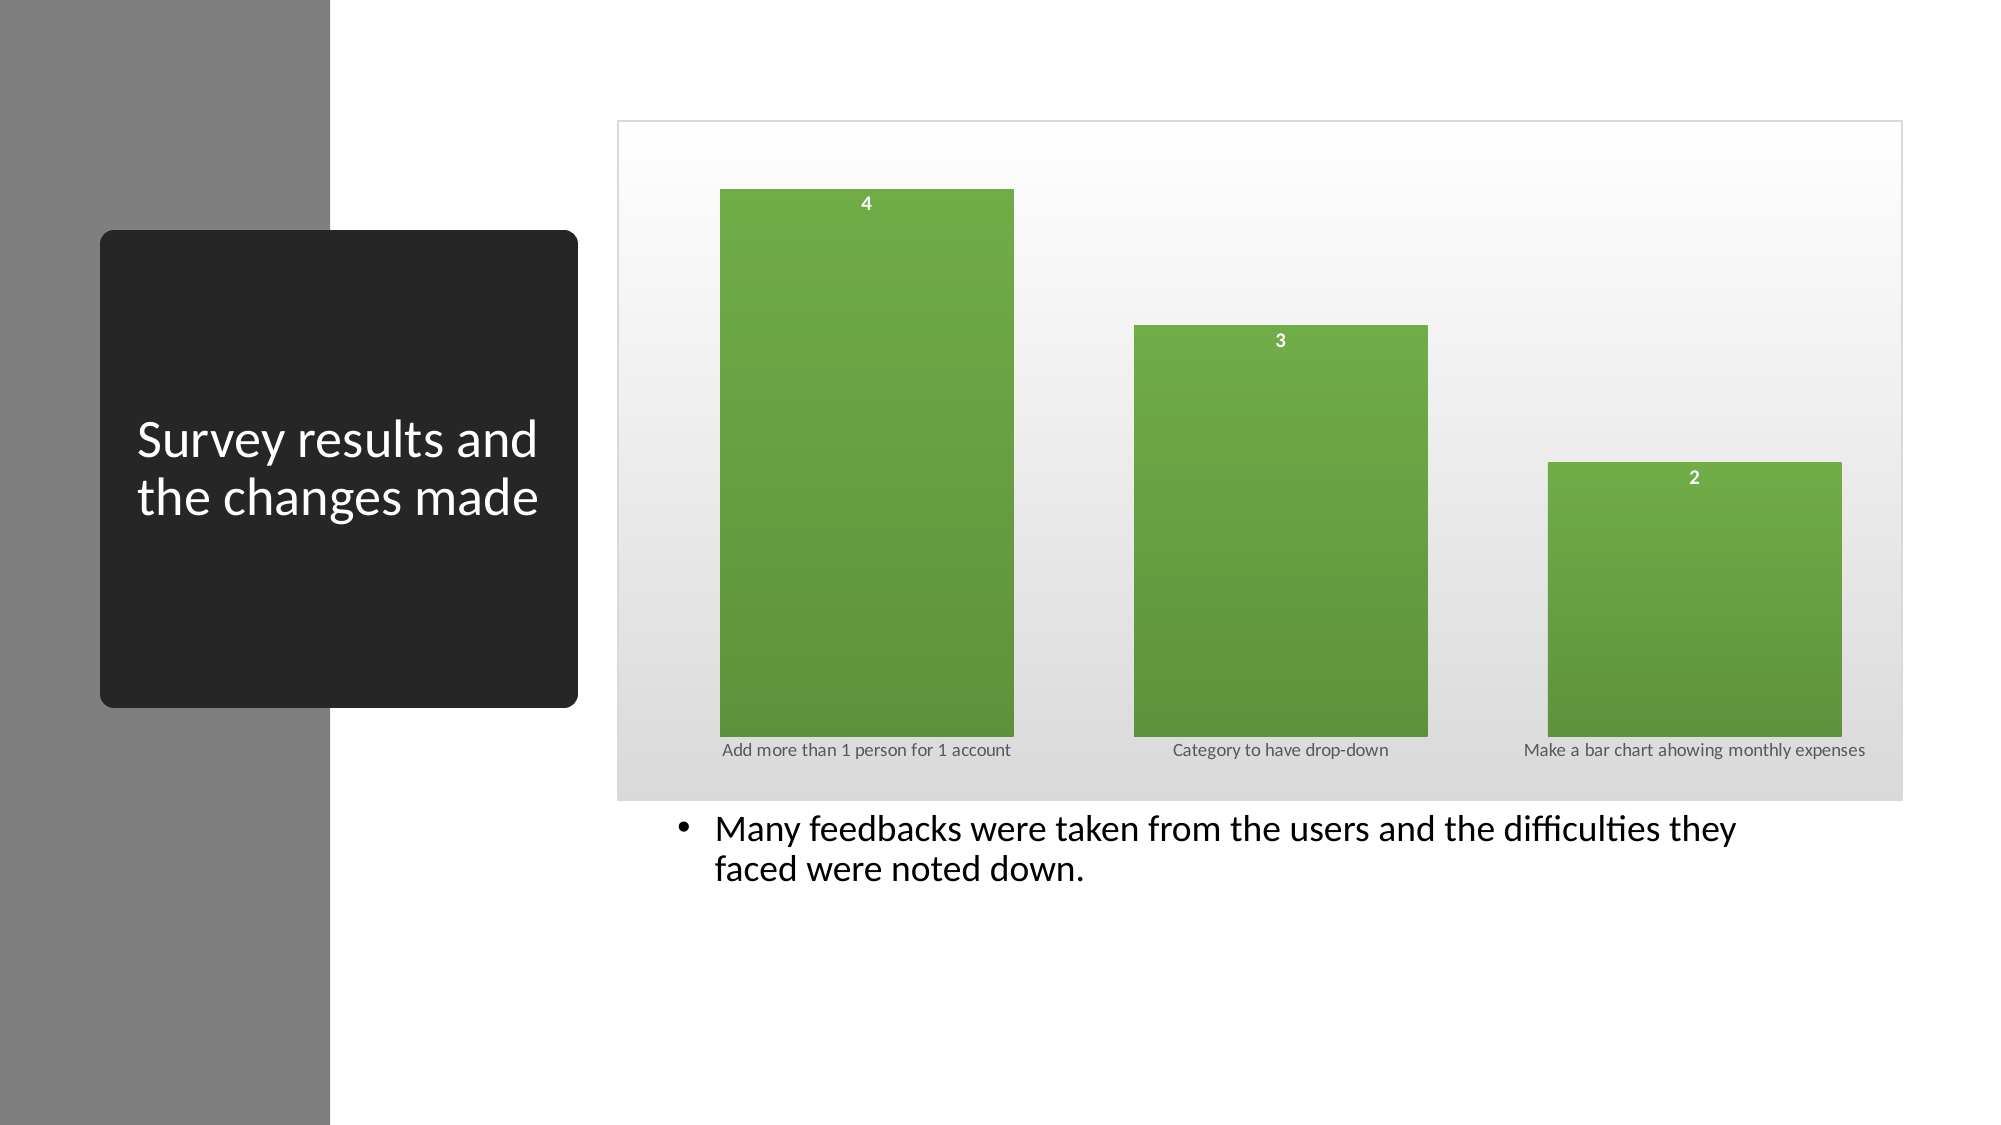

### Chart

| Category |  |
|---|---|
| Add more than 1 person for 1 account | 4.0 |
| Category to have drop-down | 3.0 |
| Make a bar chart ahowing monthly expenses | 2.0 |
# Survey results and the changes made
Many feedbacks were taken from the users and the difficulties they faced were noted down.